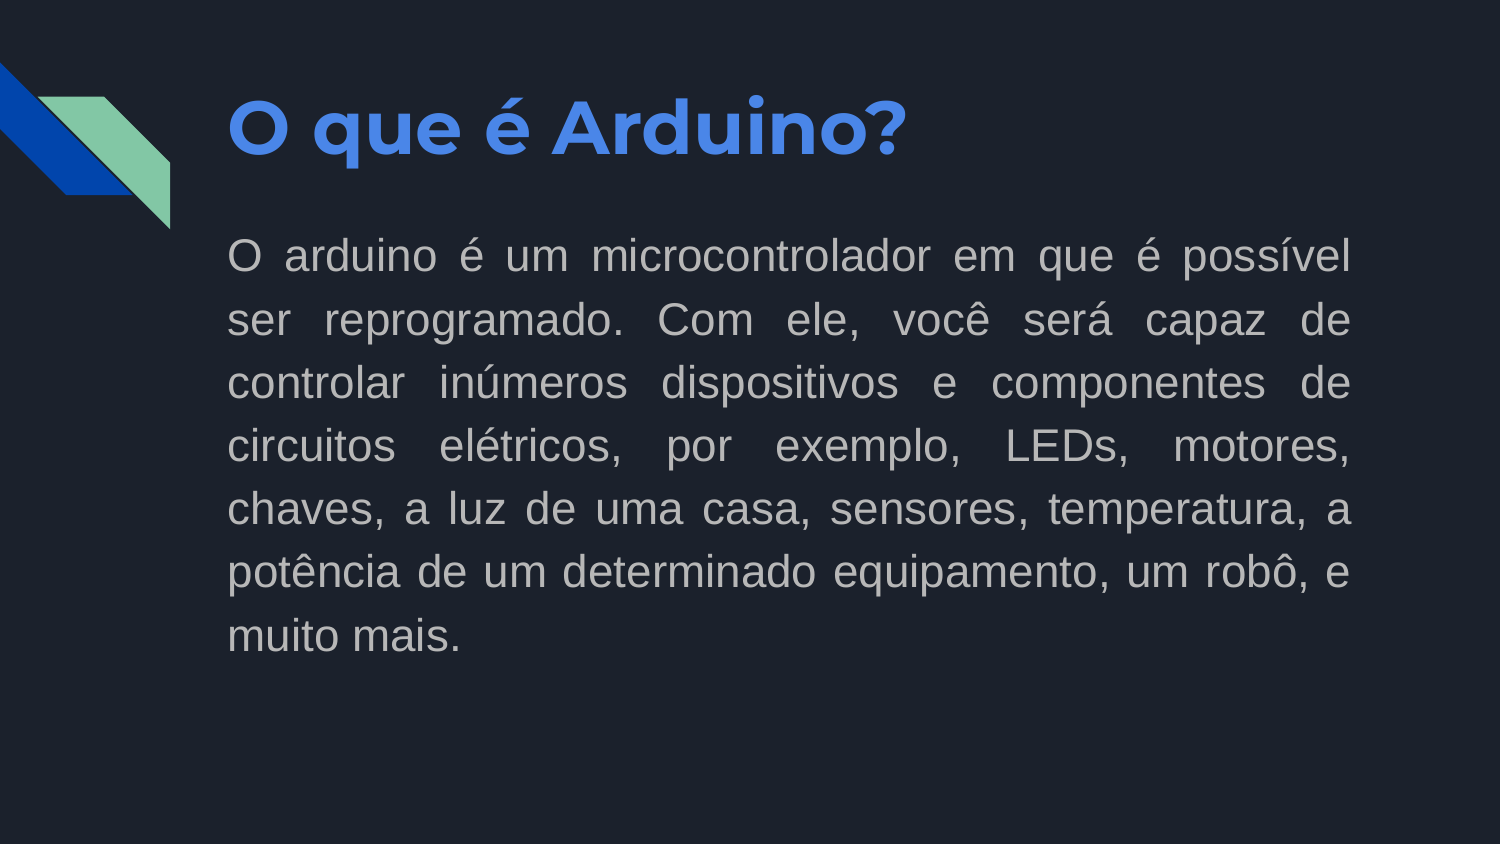

# O que é Arduino?
O arduino é um microcontrolador em que é possível ser reprogramado. Com ele, você será capaz de controlar inúmeros dispositivos e componentes de circuitos elétricos, por exemplo, LEDs, motores, chaves, a luz de uma casa, sensores, temperatura, a potência de um determinado equipamento, um robô, e muito mais.